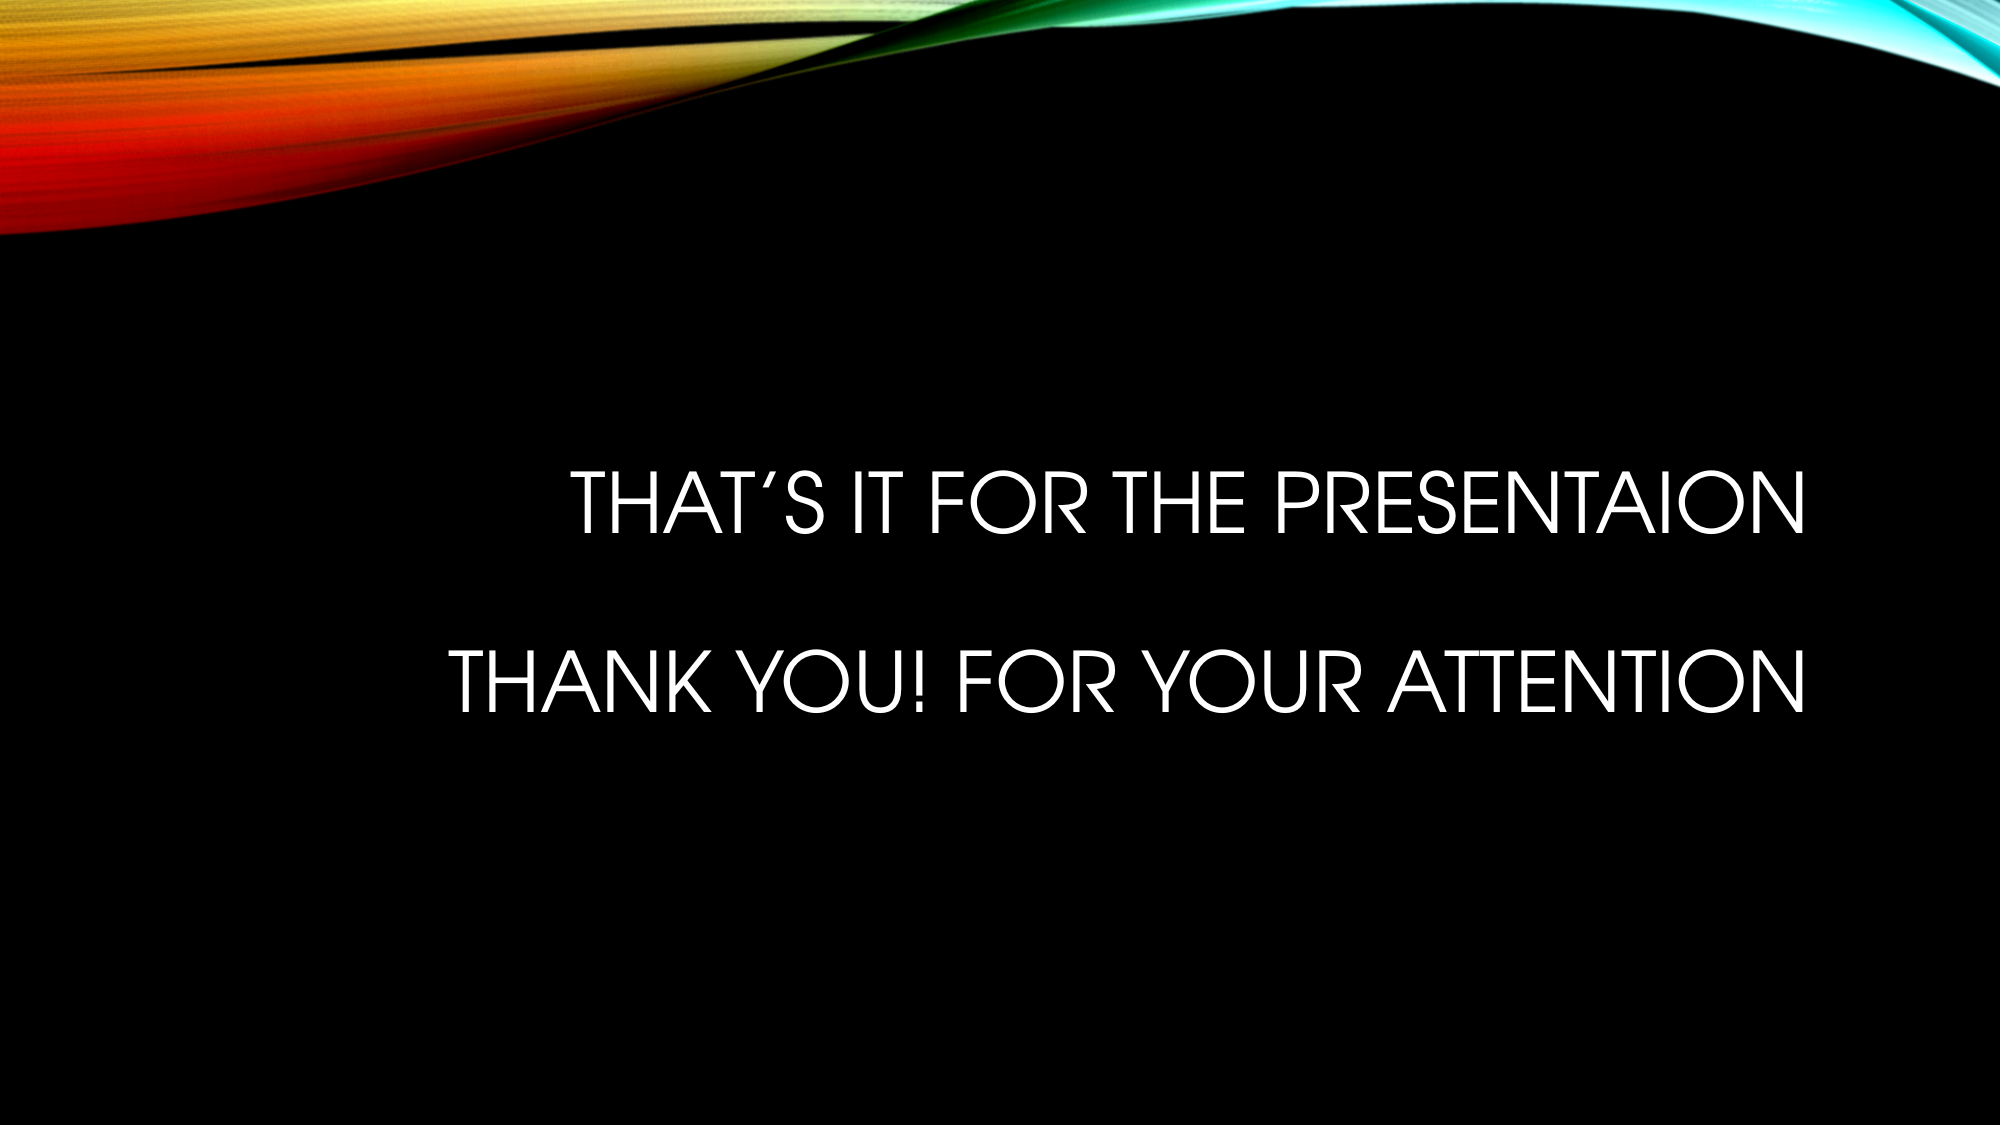

# THAT’S IT FOR THE PRESENTAION THANK YOU! FOR YOUR ATTENTION